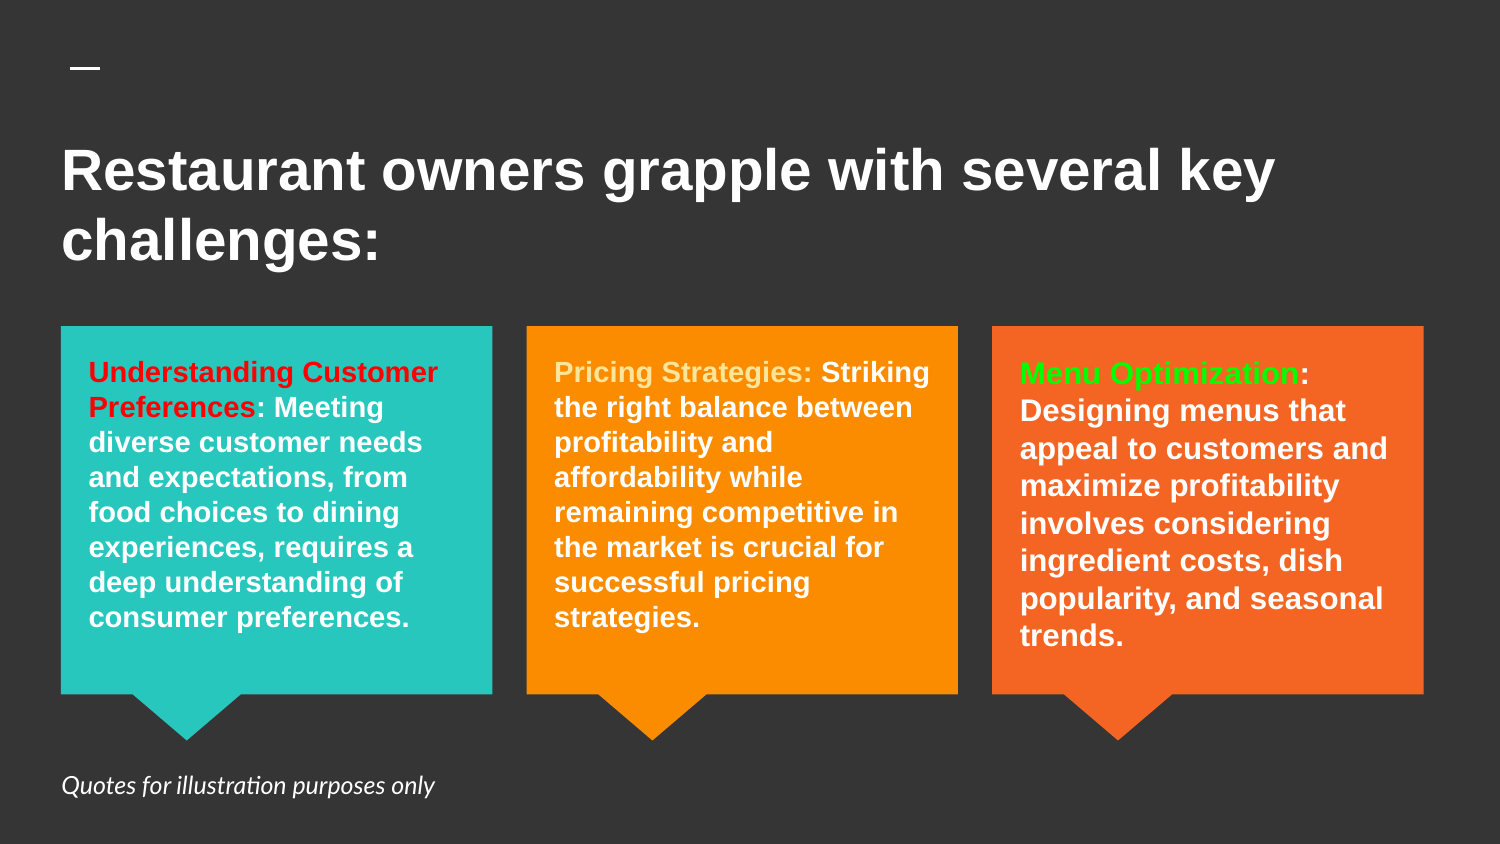

# Restaurant owners grapple with several key challenges:

Understanding Customer Preferences: Meeting diverse customer needs and expectations, from food choices to dining experiences, requires a deep understanding of consumer preferences.
Pricing Strategies: Striking the right balance between profitability and affordability while remaining competitive in the market is crucial for successful pricing strategies.
Menu Optimization: Designing menus that appeal to customers and maximize profitability involves considering ingredient costs, dish popularity, and seasonal trends.
Quotes for illustration purposes only